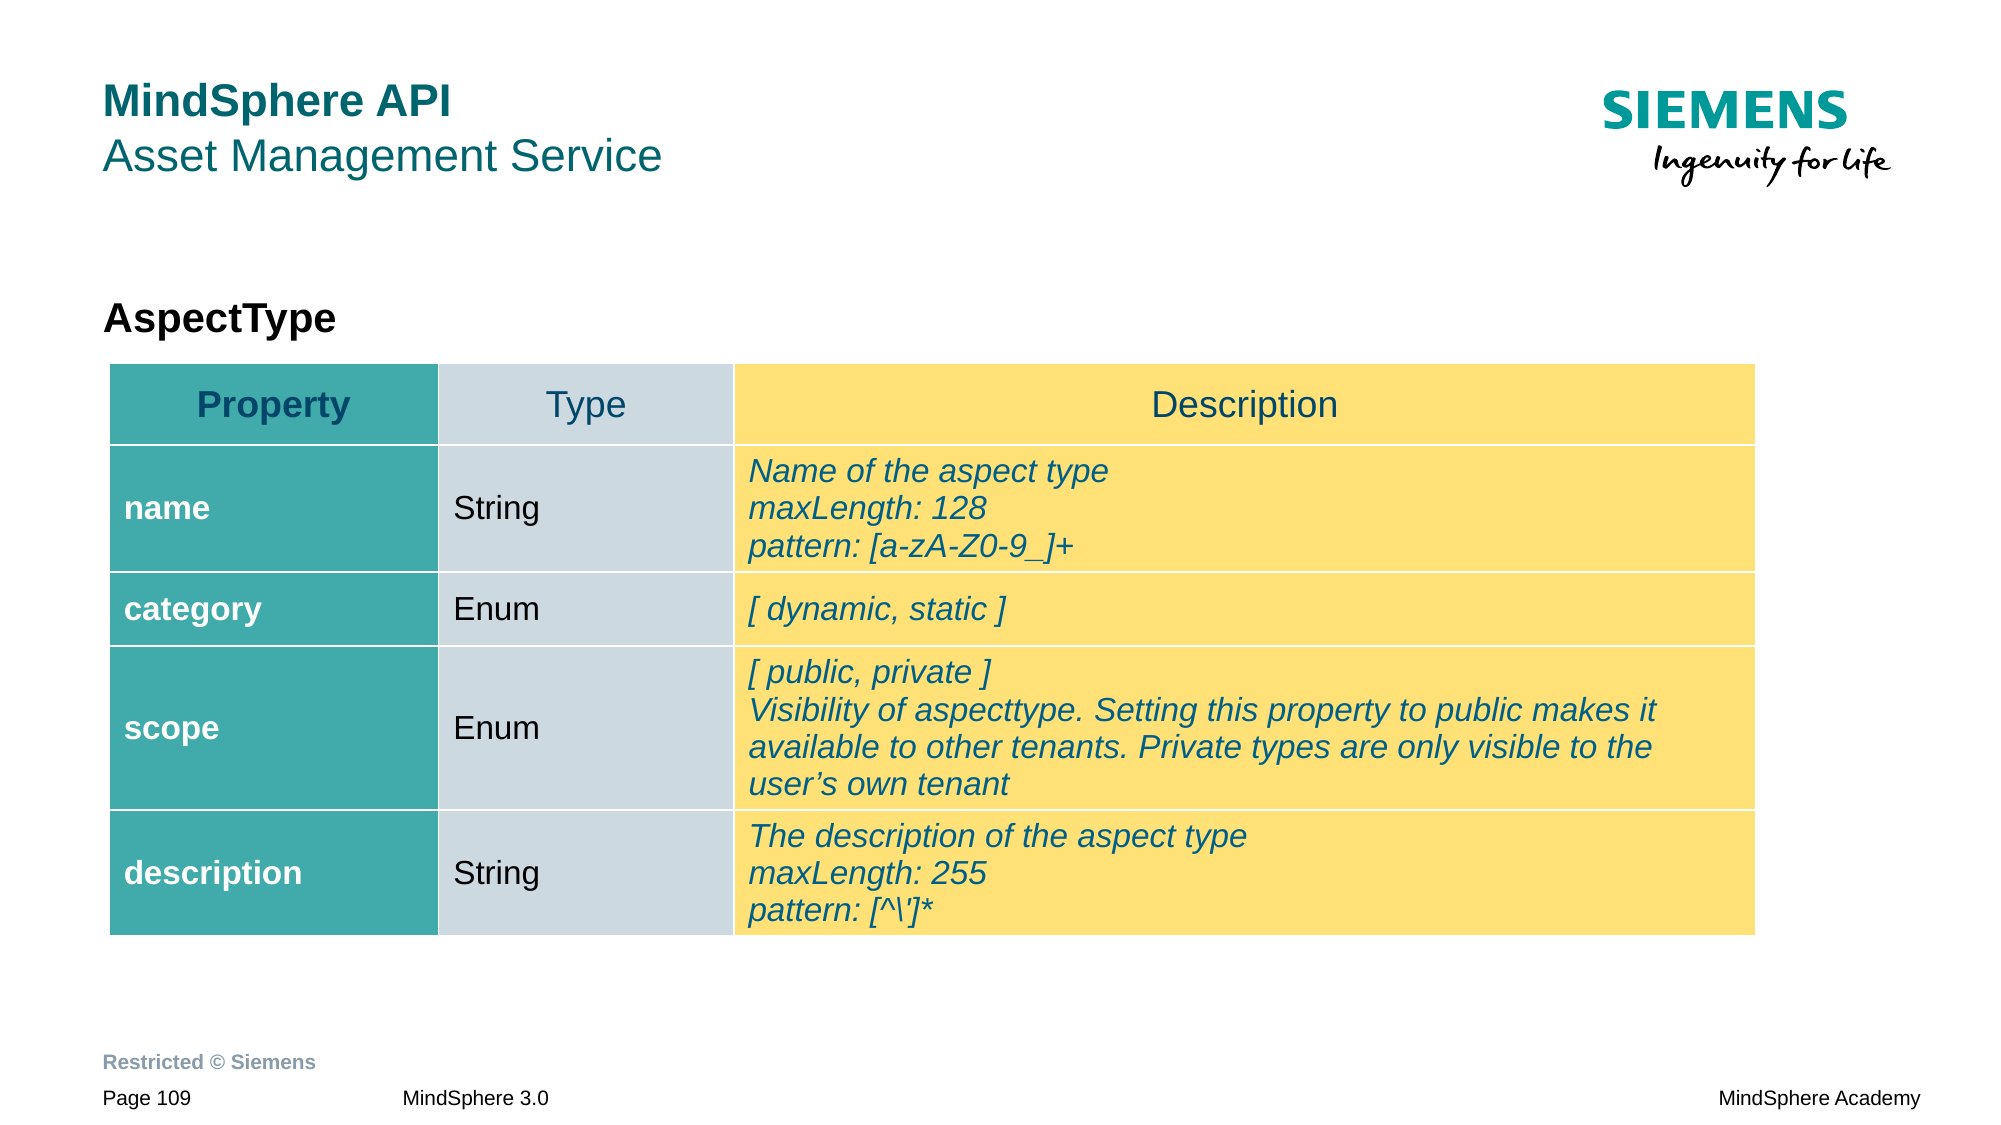

# MindSphere API Asset Management Service

AspectType

| Property | Type | Description |
| --- | --- | --- |
| name | String | Name of the aspect type maxLength: 128 pattern: [a-zA-Z0-9\_]+ |
| category | Enum | [ dynamic, static ] |
| scope | Enum | [ public, private ] Visibility of aspecttype. Setting this property to public makes it available to other tenants. Private types are only visible to the user’s own tenant |
| description | String | The description of the aspect type maxLength: 255 pattern: [^\']\* |